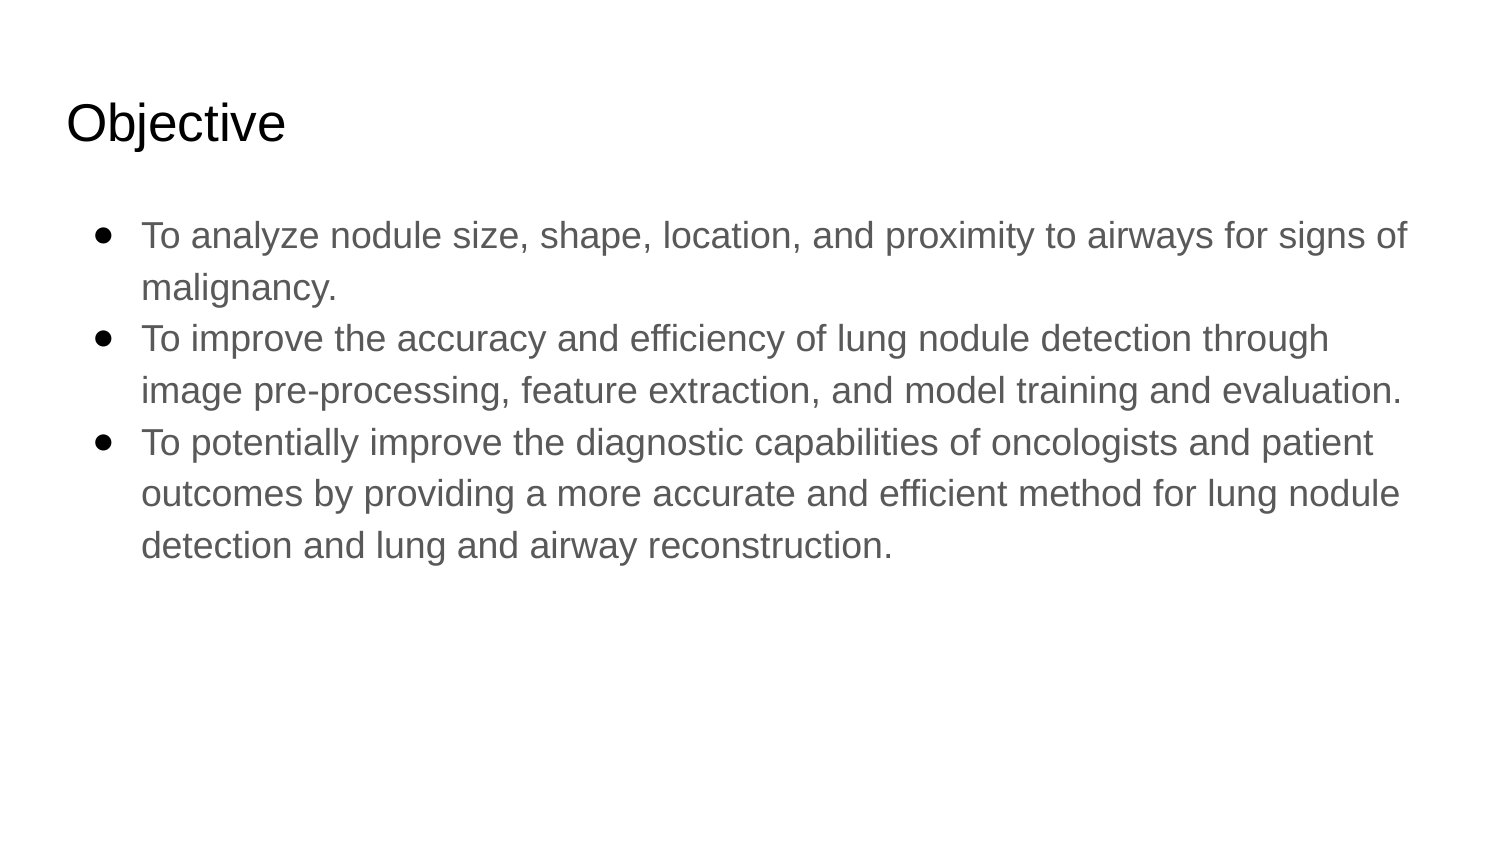

# Objective
To analyze nodule size, shape, location, and proximity to airways for signs of malignancy.
To improve the accuracy and efficiency of lung nodule detection through image pre-processing, feature extraction, and model training and evaluation.
To potentially improve the diagnostic capabilities of oncologists and patient outcomes by providing a more accurate and efficient method for lung nodule detection and lung and airway reconstruction.